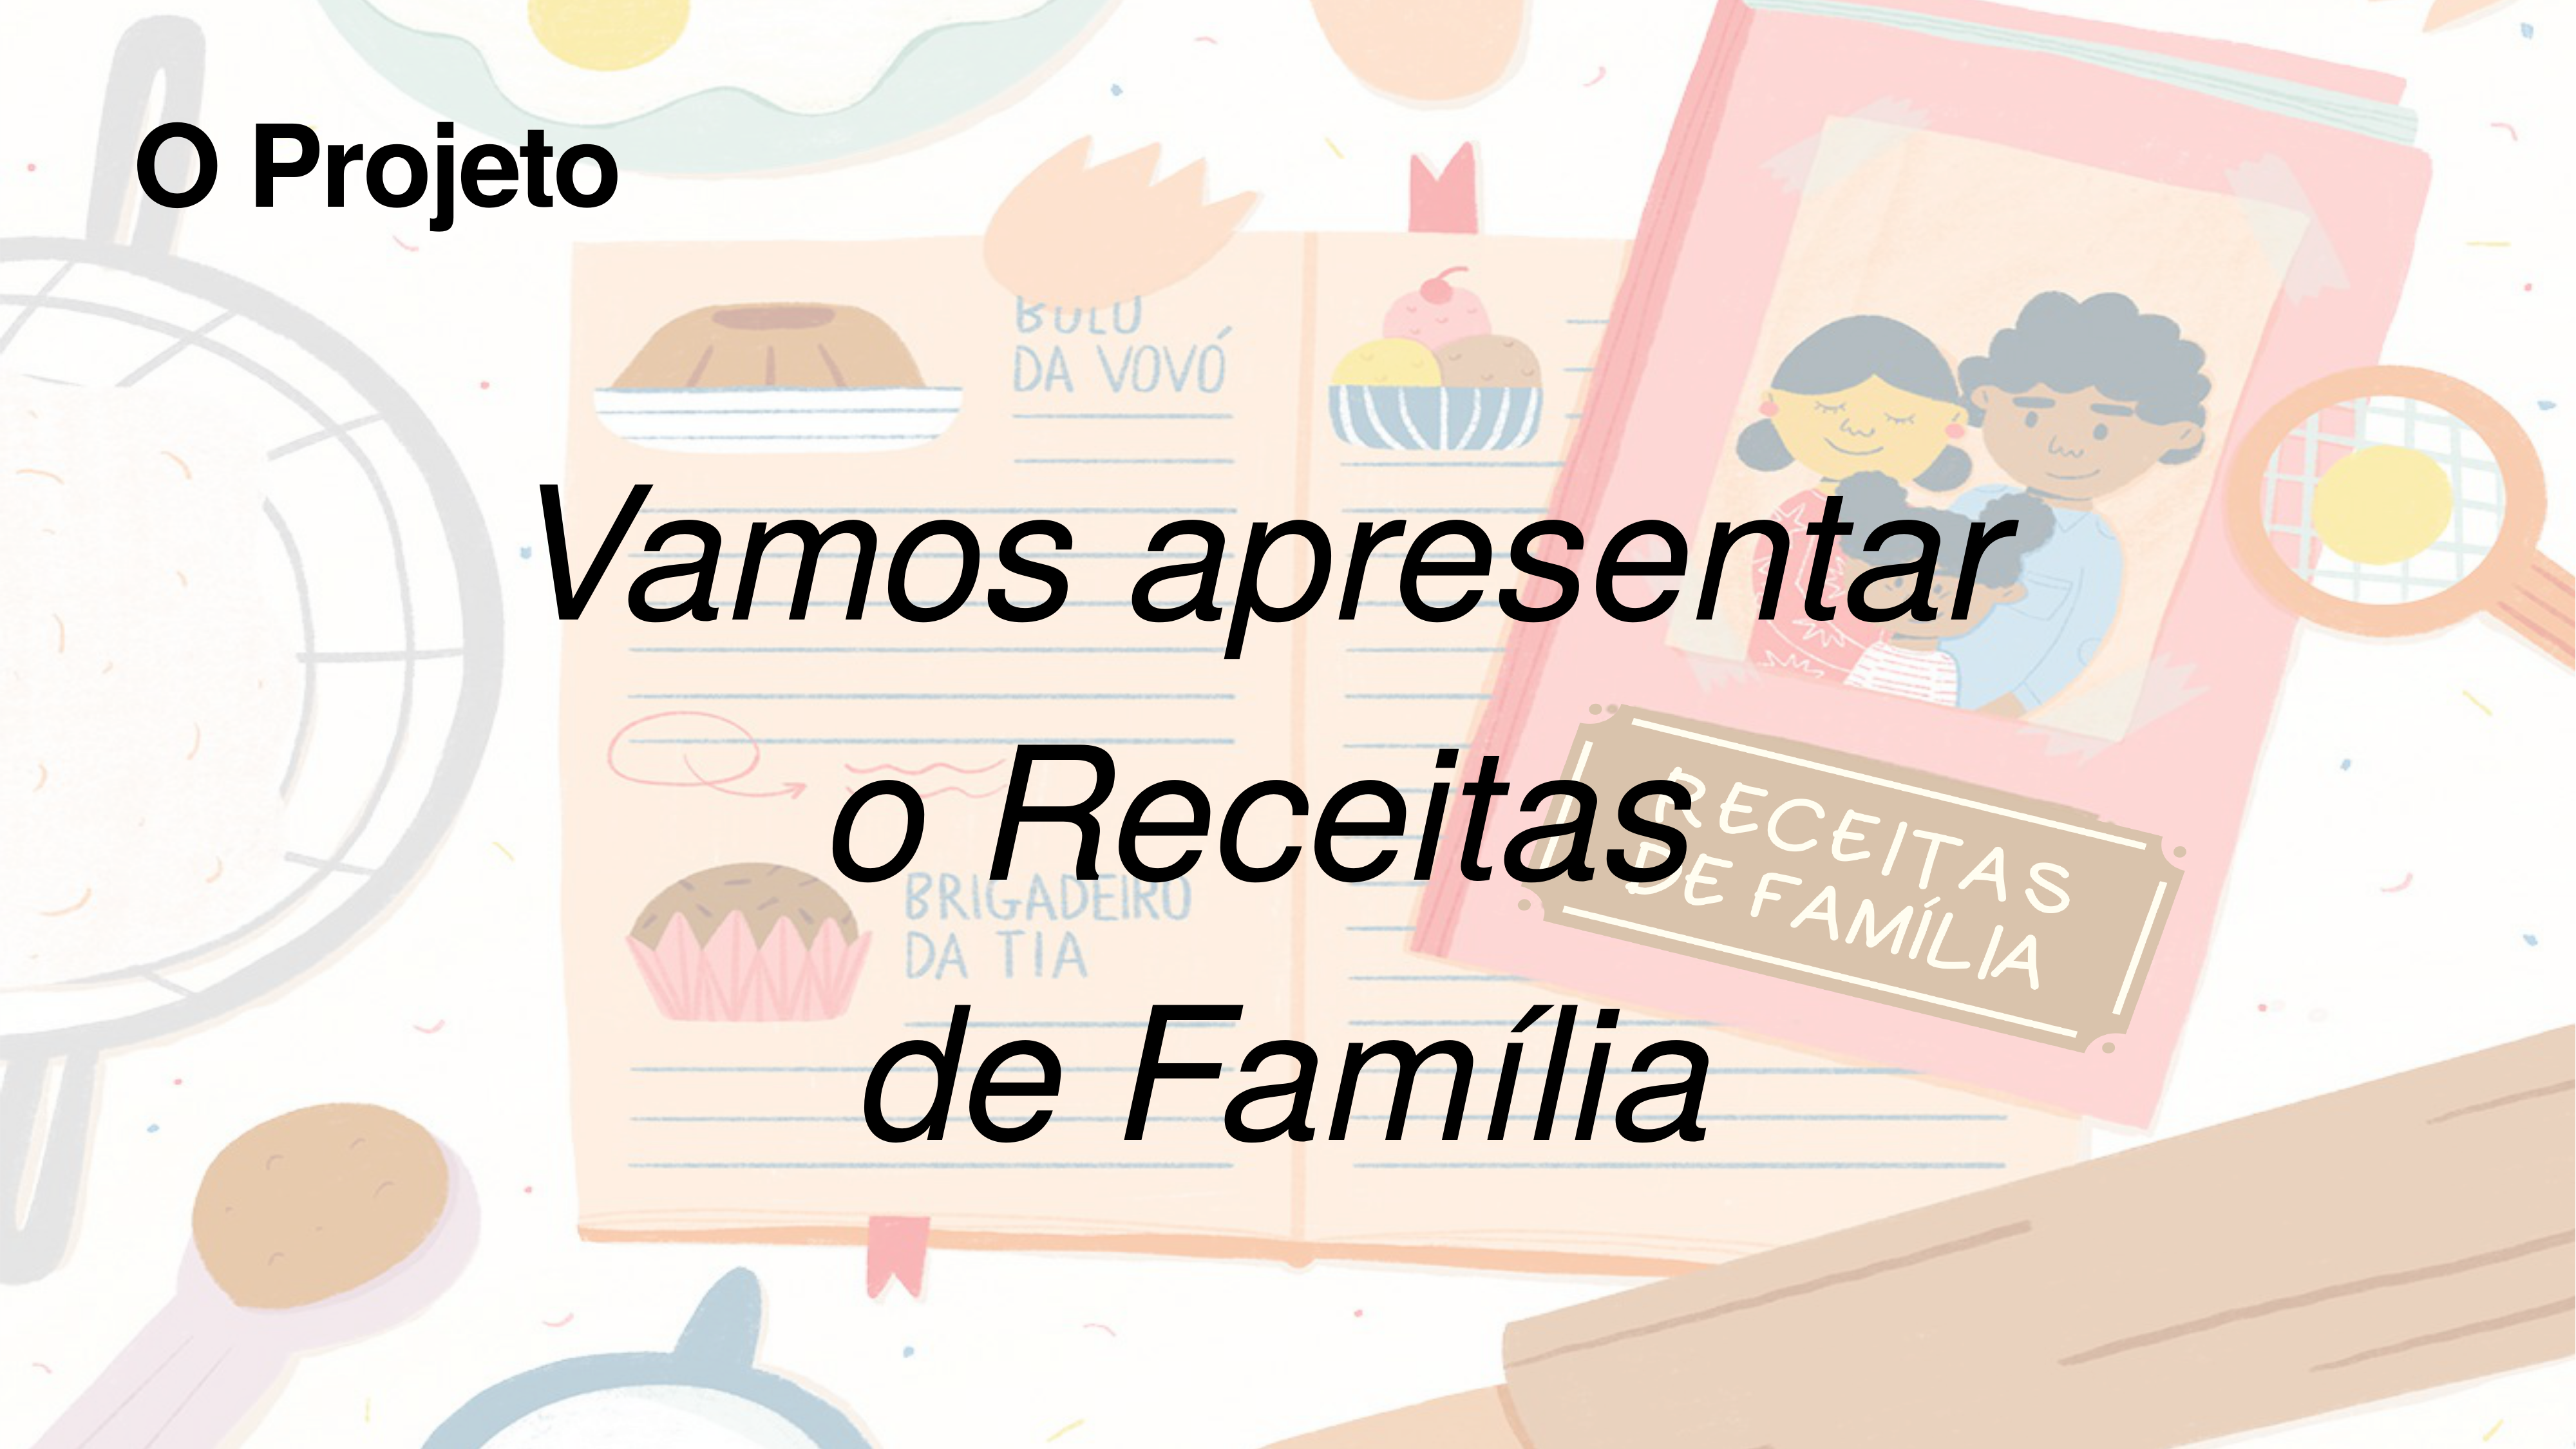

# O Projeto
Vamos apresentar
o Receitas
de Família